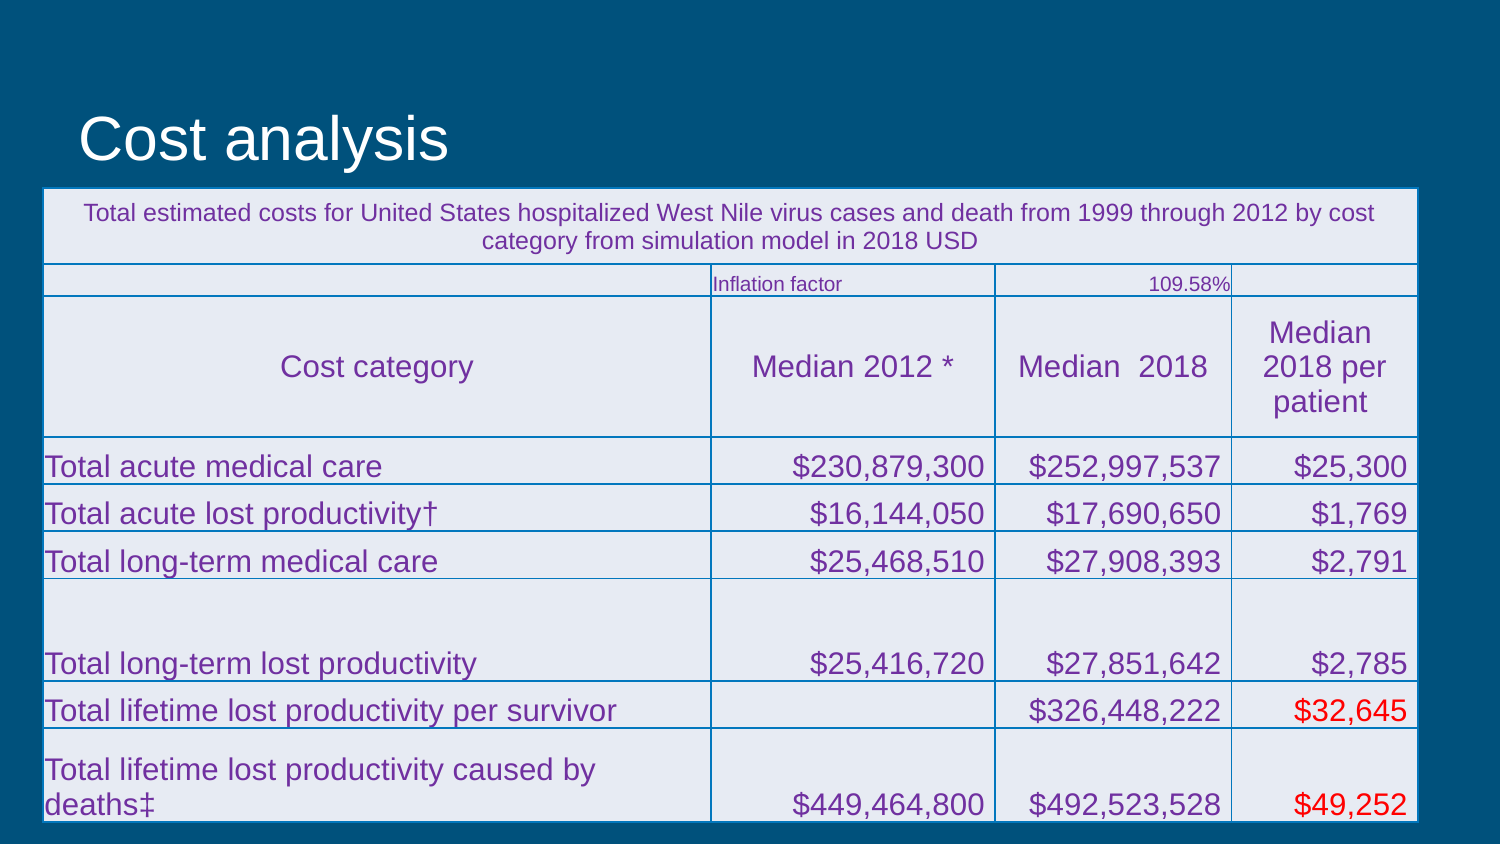

# Cost analysis
| Total estimated costs for United States hospitalized West Nile virus cases and death from 1999 through 2012 by cost category from simulation model in 2018 USD |  |  |  |
| --- | --- | --- | --- |
|  | Inflation factor | 109.58% |  |
| Cost category | Median 2012 \* | Median 2018 | Median 2018 per patient |
| Total acute medical care | $230,879,300 | $252,997,537 | $25,300 |
| Total acute lost productivity† | $16,144,050 | $17,690,650 | $1,769 |
| Total long-term medical care | $25,468,510 | $27,908,393 | $2,791 |
| Total long-term lost productivity | $25,416,720 | $27,851,642 | $2,785 |
| Total lifetime lost productivity per survivor |  | $326,448,222 | $32,645 |
| Total lifetime lost productivity caused by deaths‡ | $449,464,800 | $492,523,528 | $49,252 |